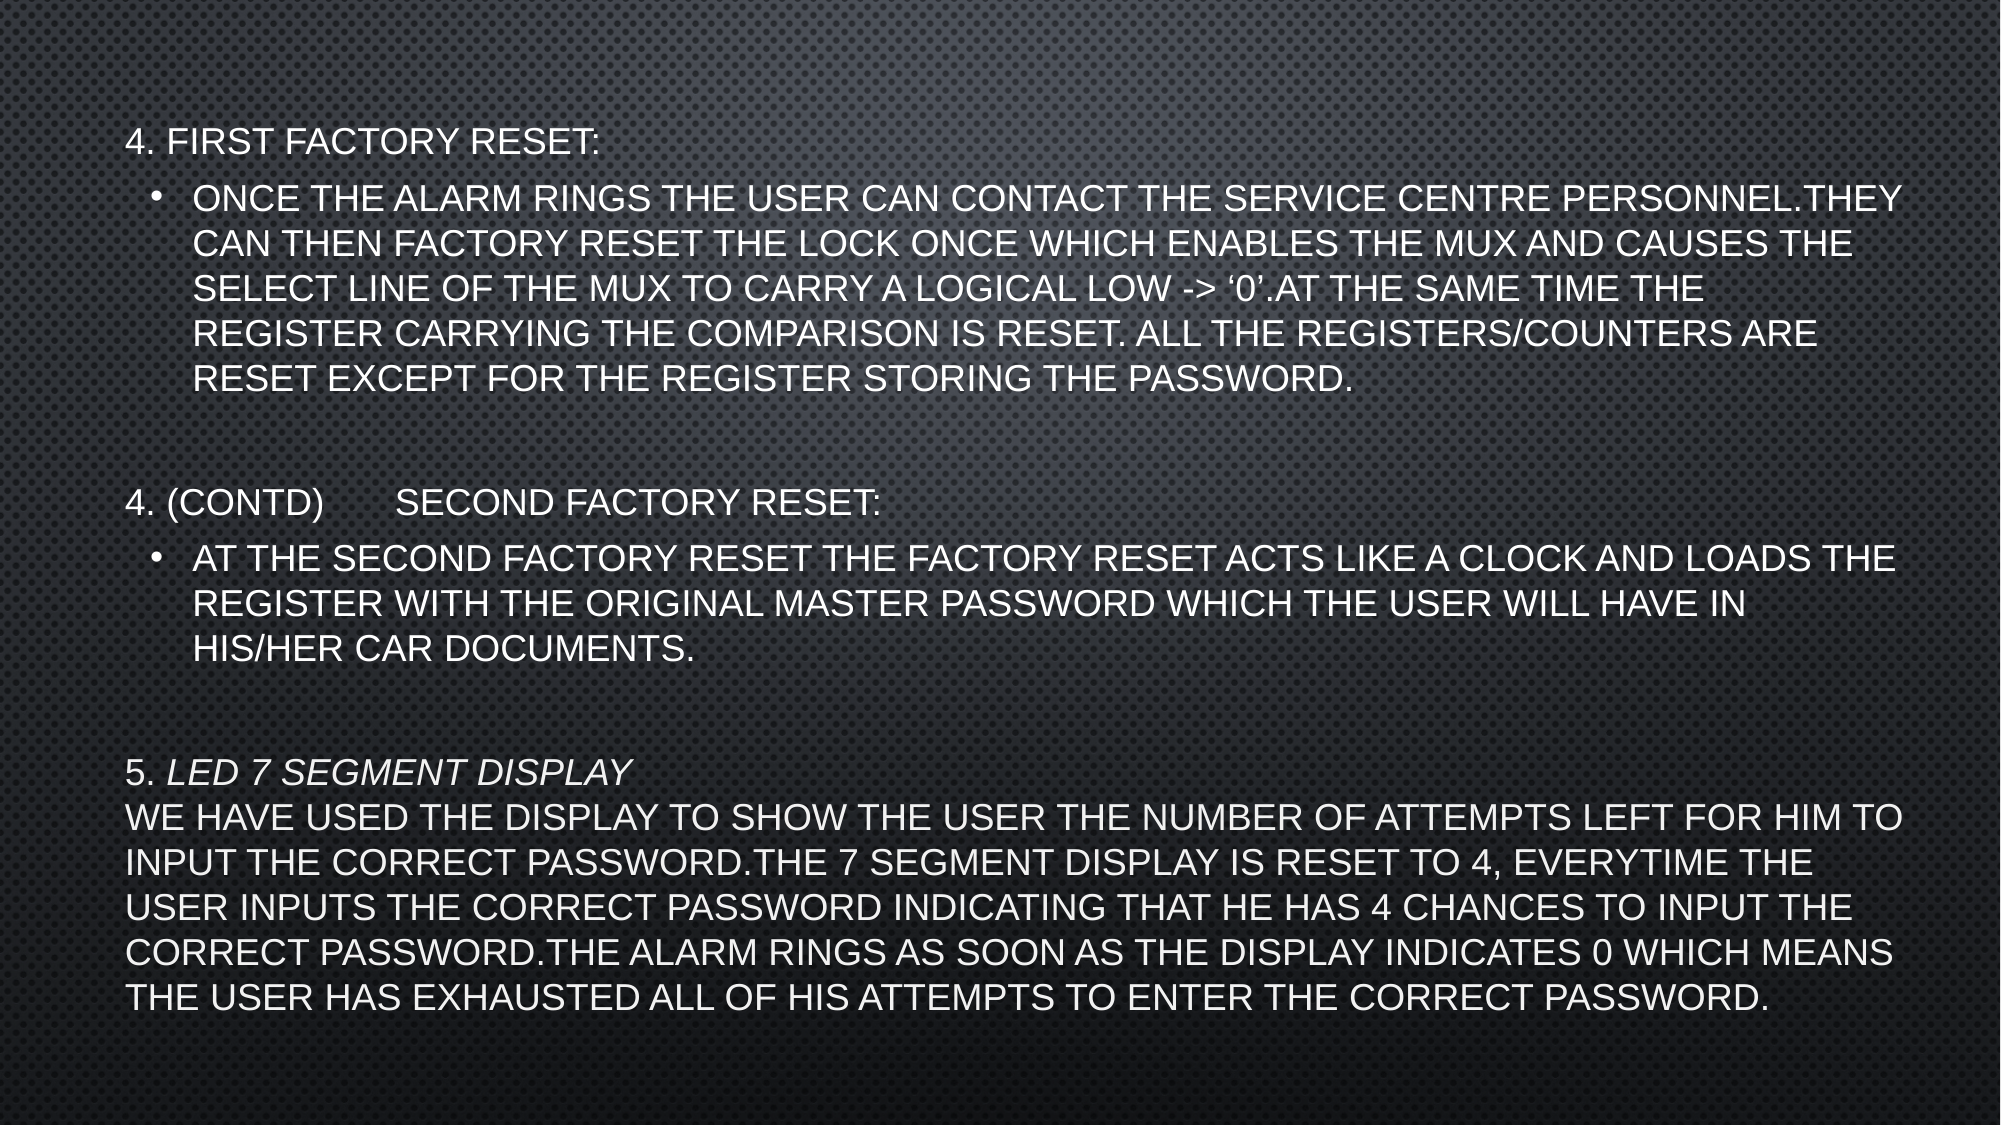

4. First Factory Reset:
Once the alarm rings the user can contact the service centre personnel.They can then factory reset the lock once which enables the mux and causes the select line of the mux to carry a logical LOW -> ‘0’.At the same time the register carrying the comparison is reset. All the registers/counters are reset except for the register storing the password.
4. (CONTD) 	Second Factory Reset:
At the second factory reset the factory reset acts like a clock and loads the register with the original master password which the user will have in his/her car documents.

5. LED 7 Segment Display
We have used the display to show the user the number of attempts left for him to input the correct password.The 7 segment display is reset to 4, everytime the user inputs the correct password indicating that he has 4 chances to input the correct password.The alarm rings as soon as the display indicates 0 which means the user has exhausted all of his attempts to enter the correct password.